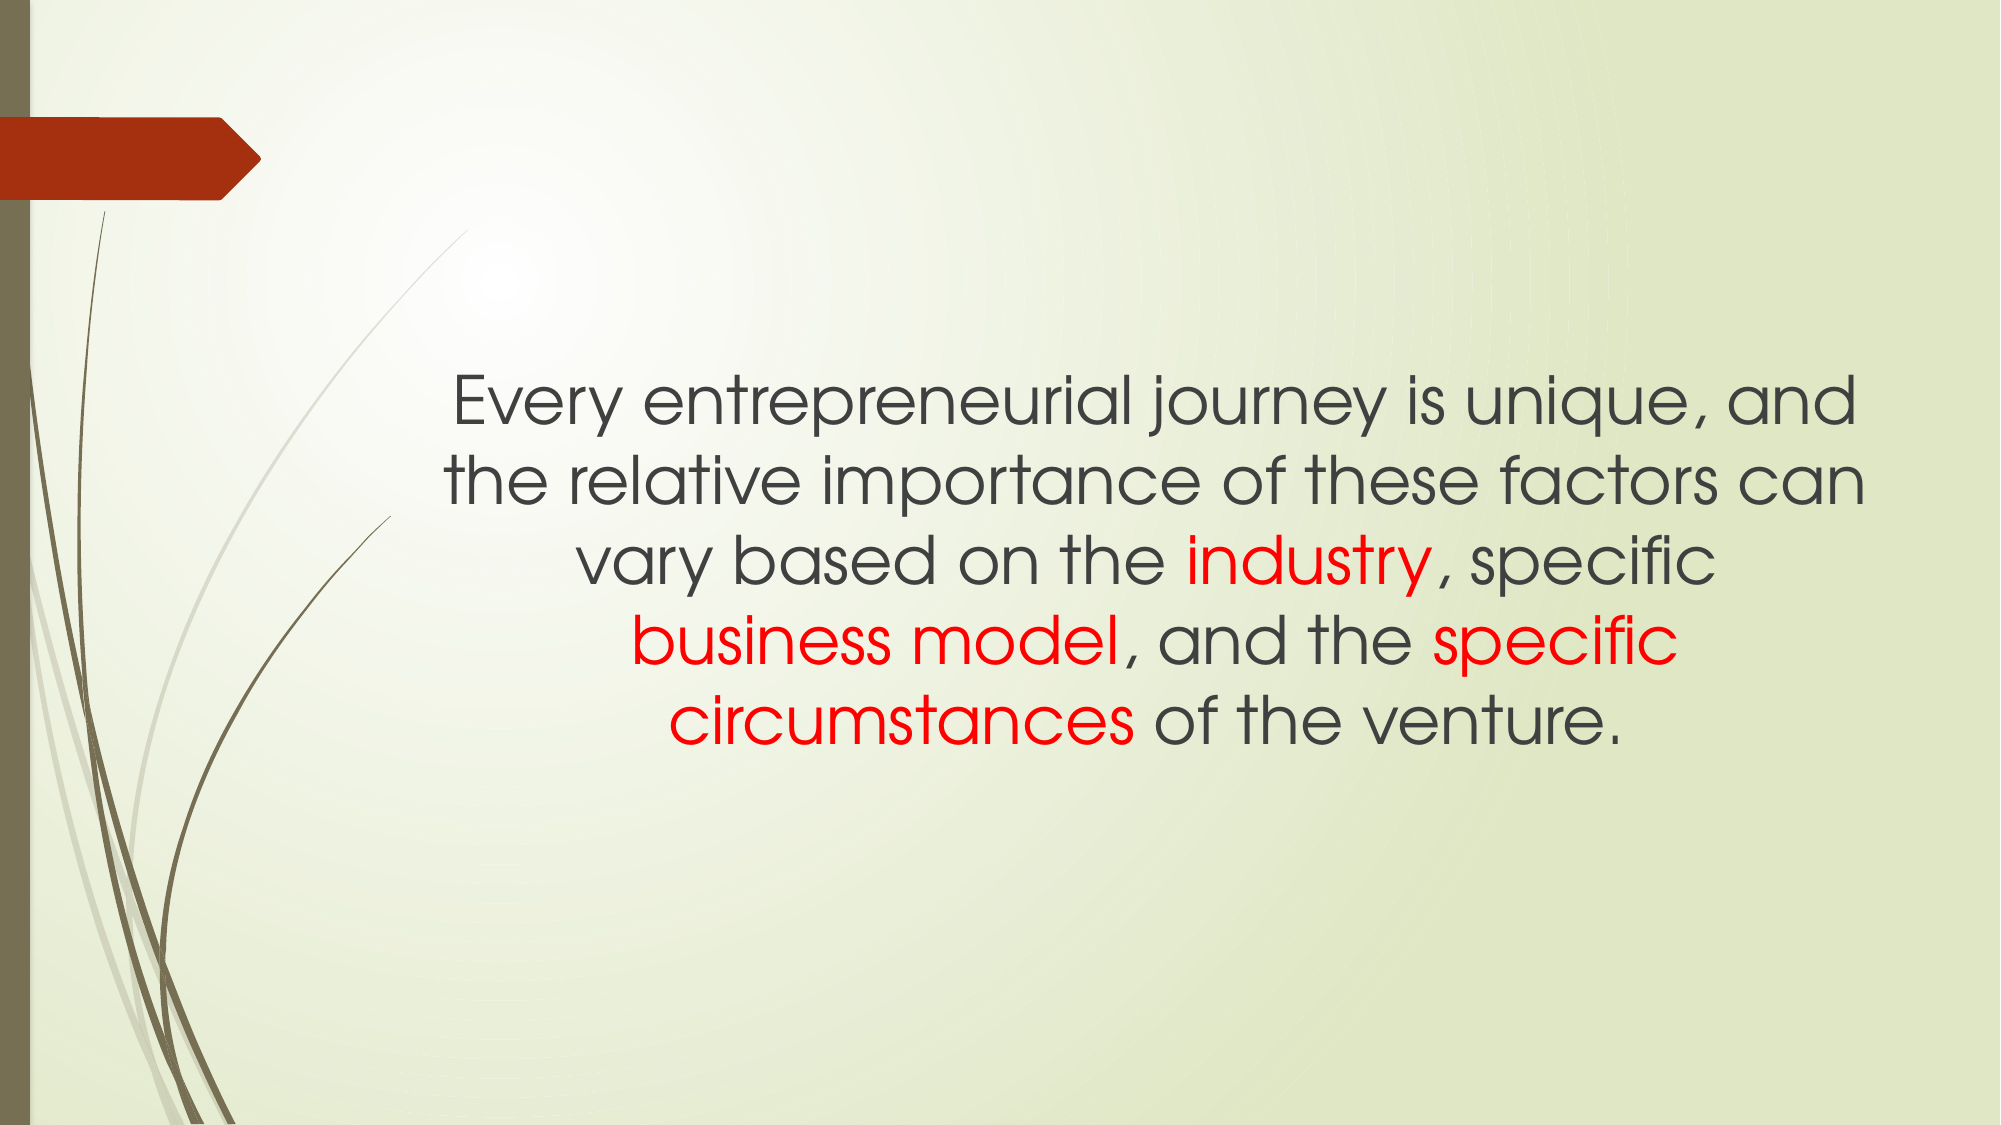

Every entrepreneurial journey is unique, and the relative importance of these factors can vary based on the industry, specific  business model, and the specific circumstances of the venture.